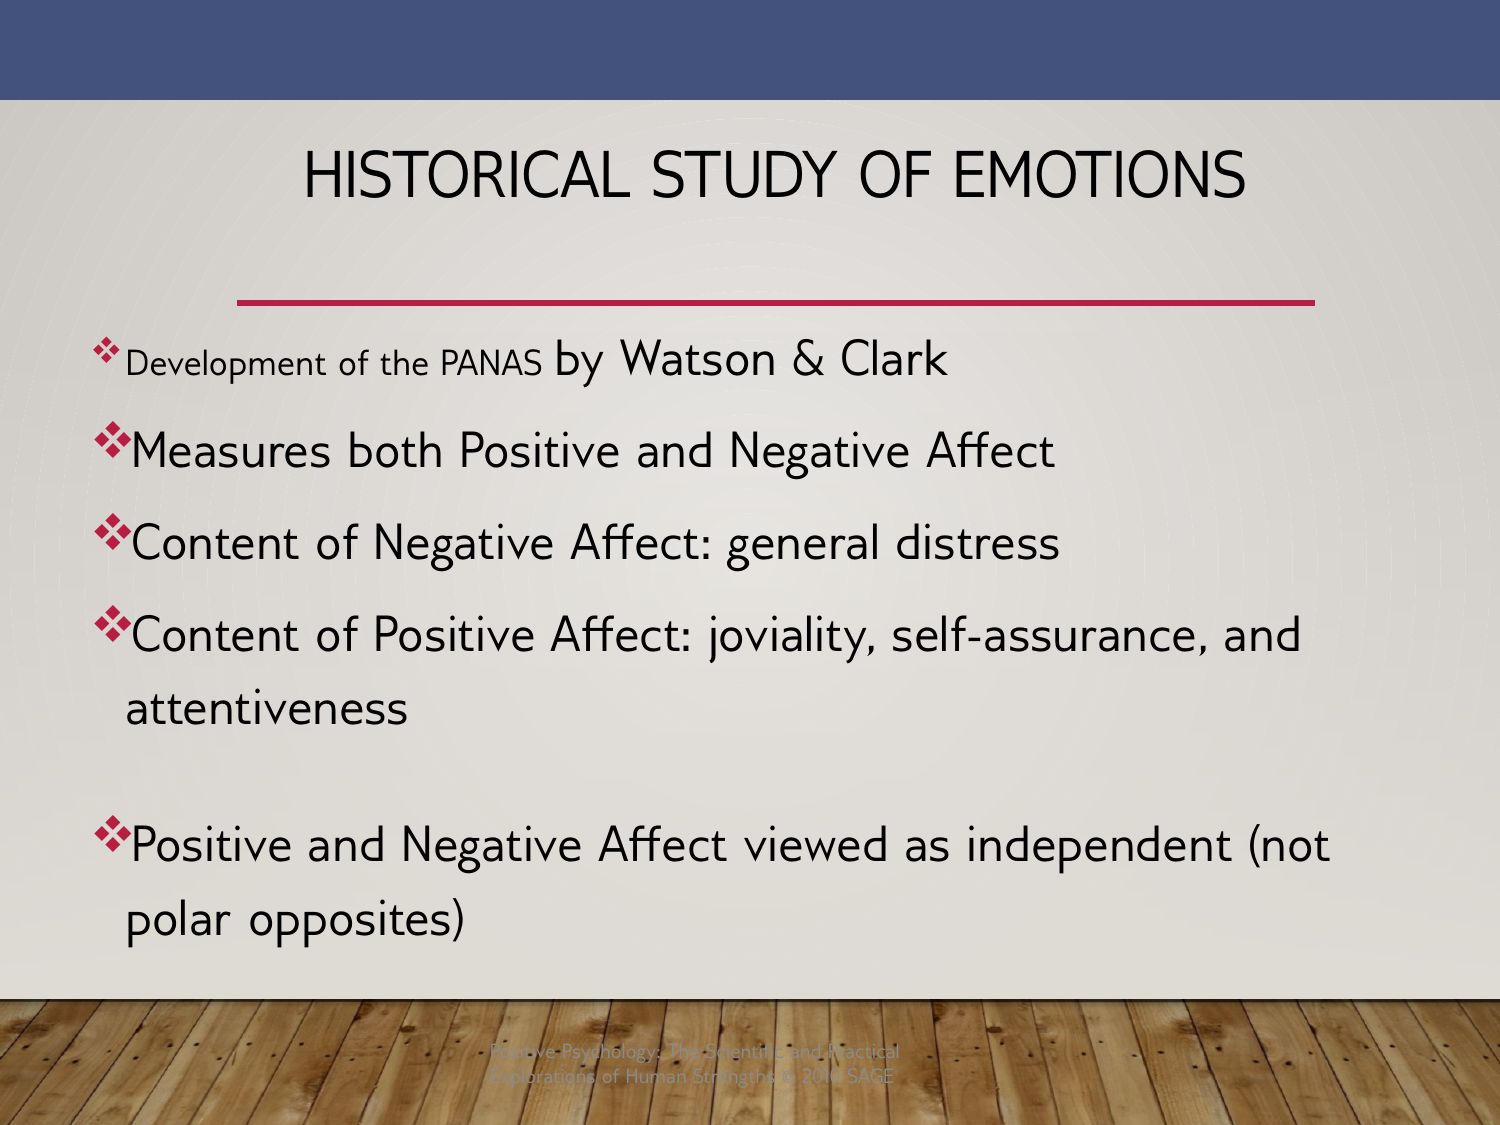

# Historical Study of Emotions
Development of the PANAS by Watson & Clark
Measures both Positive and Negative Affect
Content of Negative Affect: general distress
Content of Positive Affect: joviality, self-assurance, and attentiveness

Positive and Negative Affect viewed as independent (not polar opposites)
Positive Psychology: The Scientific and Practical Explorations of Human Strengths © 2010 SAGE